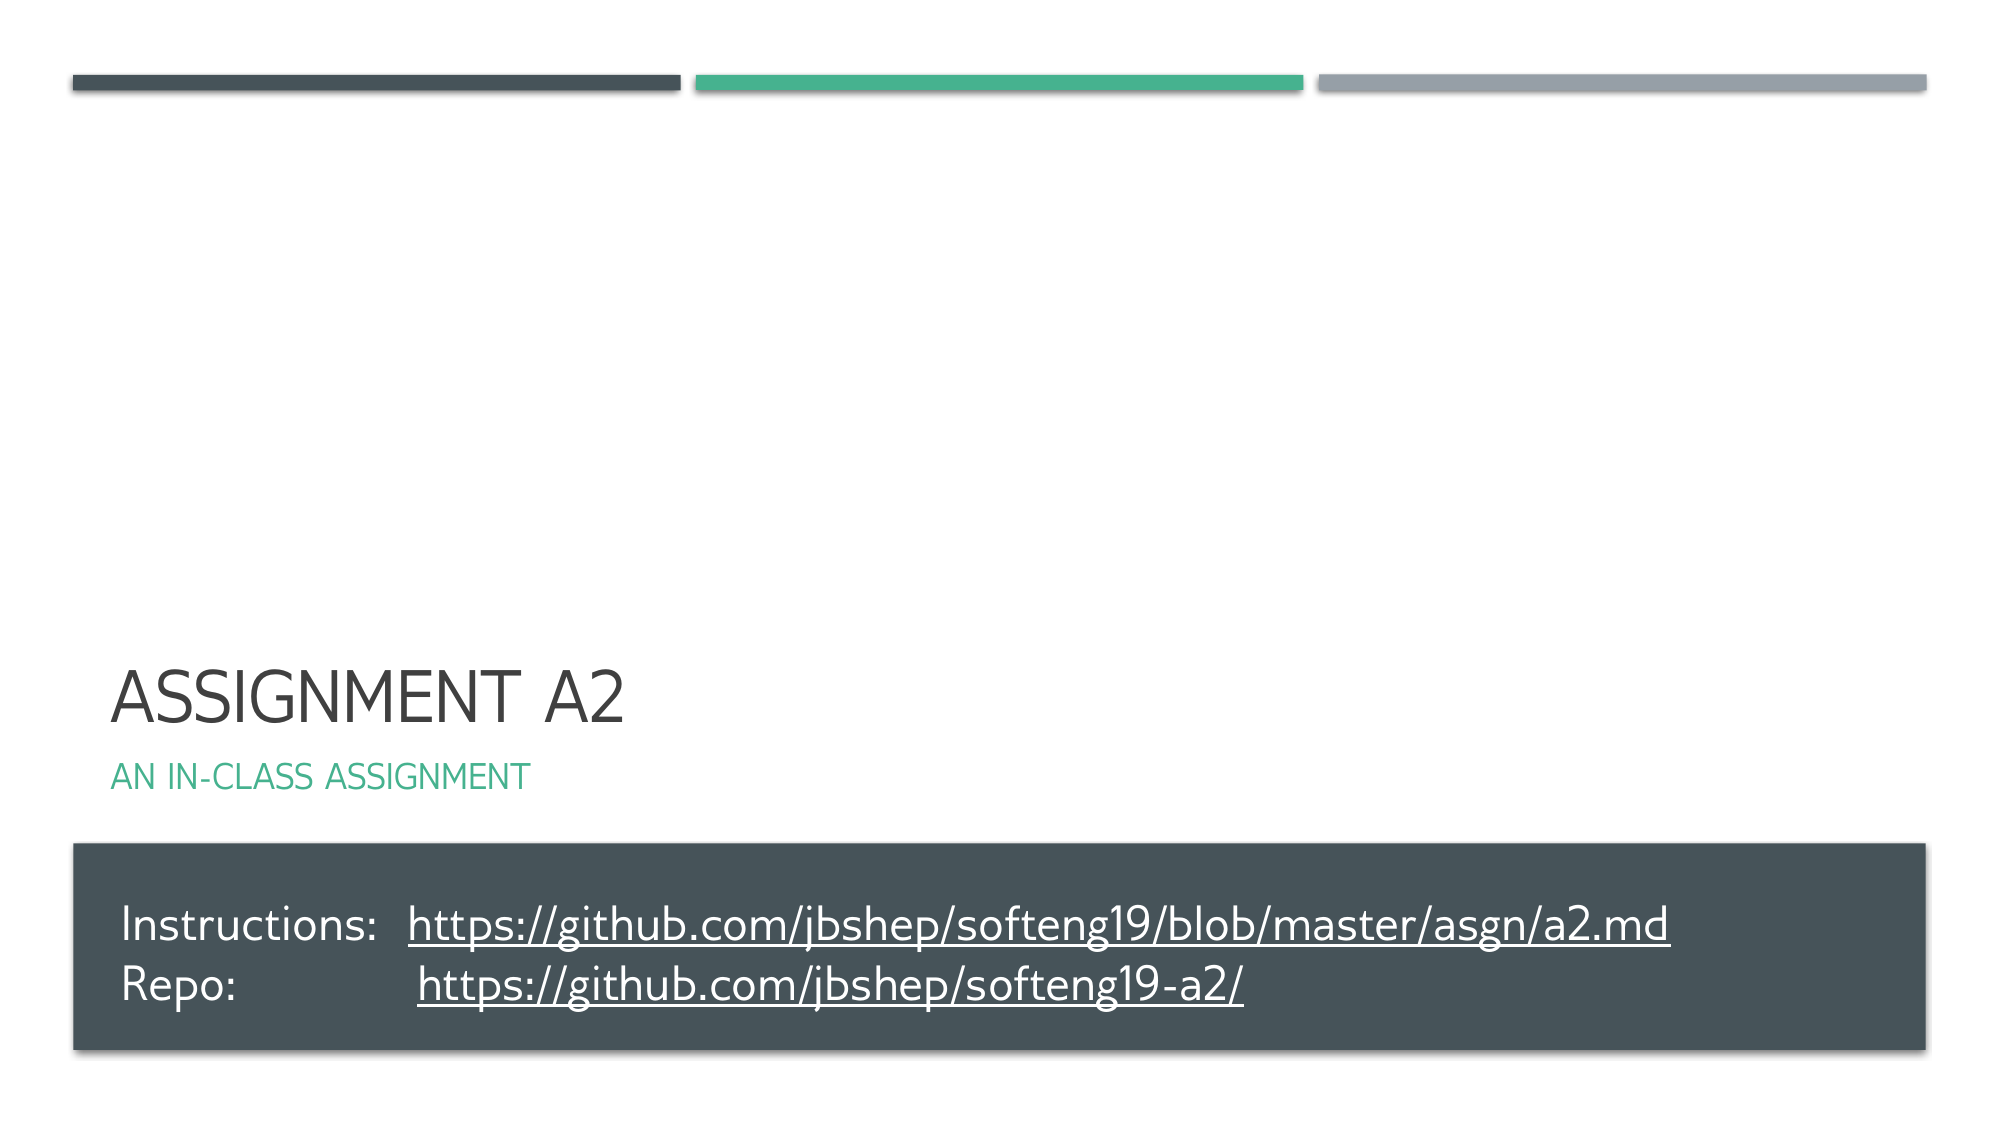

# Assignment A2
An in-class assignment
Instructions:  https://github.com/jbshep/softeng19/blob/master/asgn/a2.md
Repo:            https://github.com/jbshep/softeng19-a2/